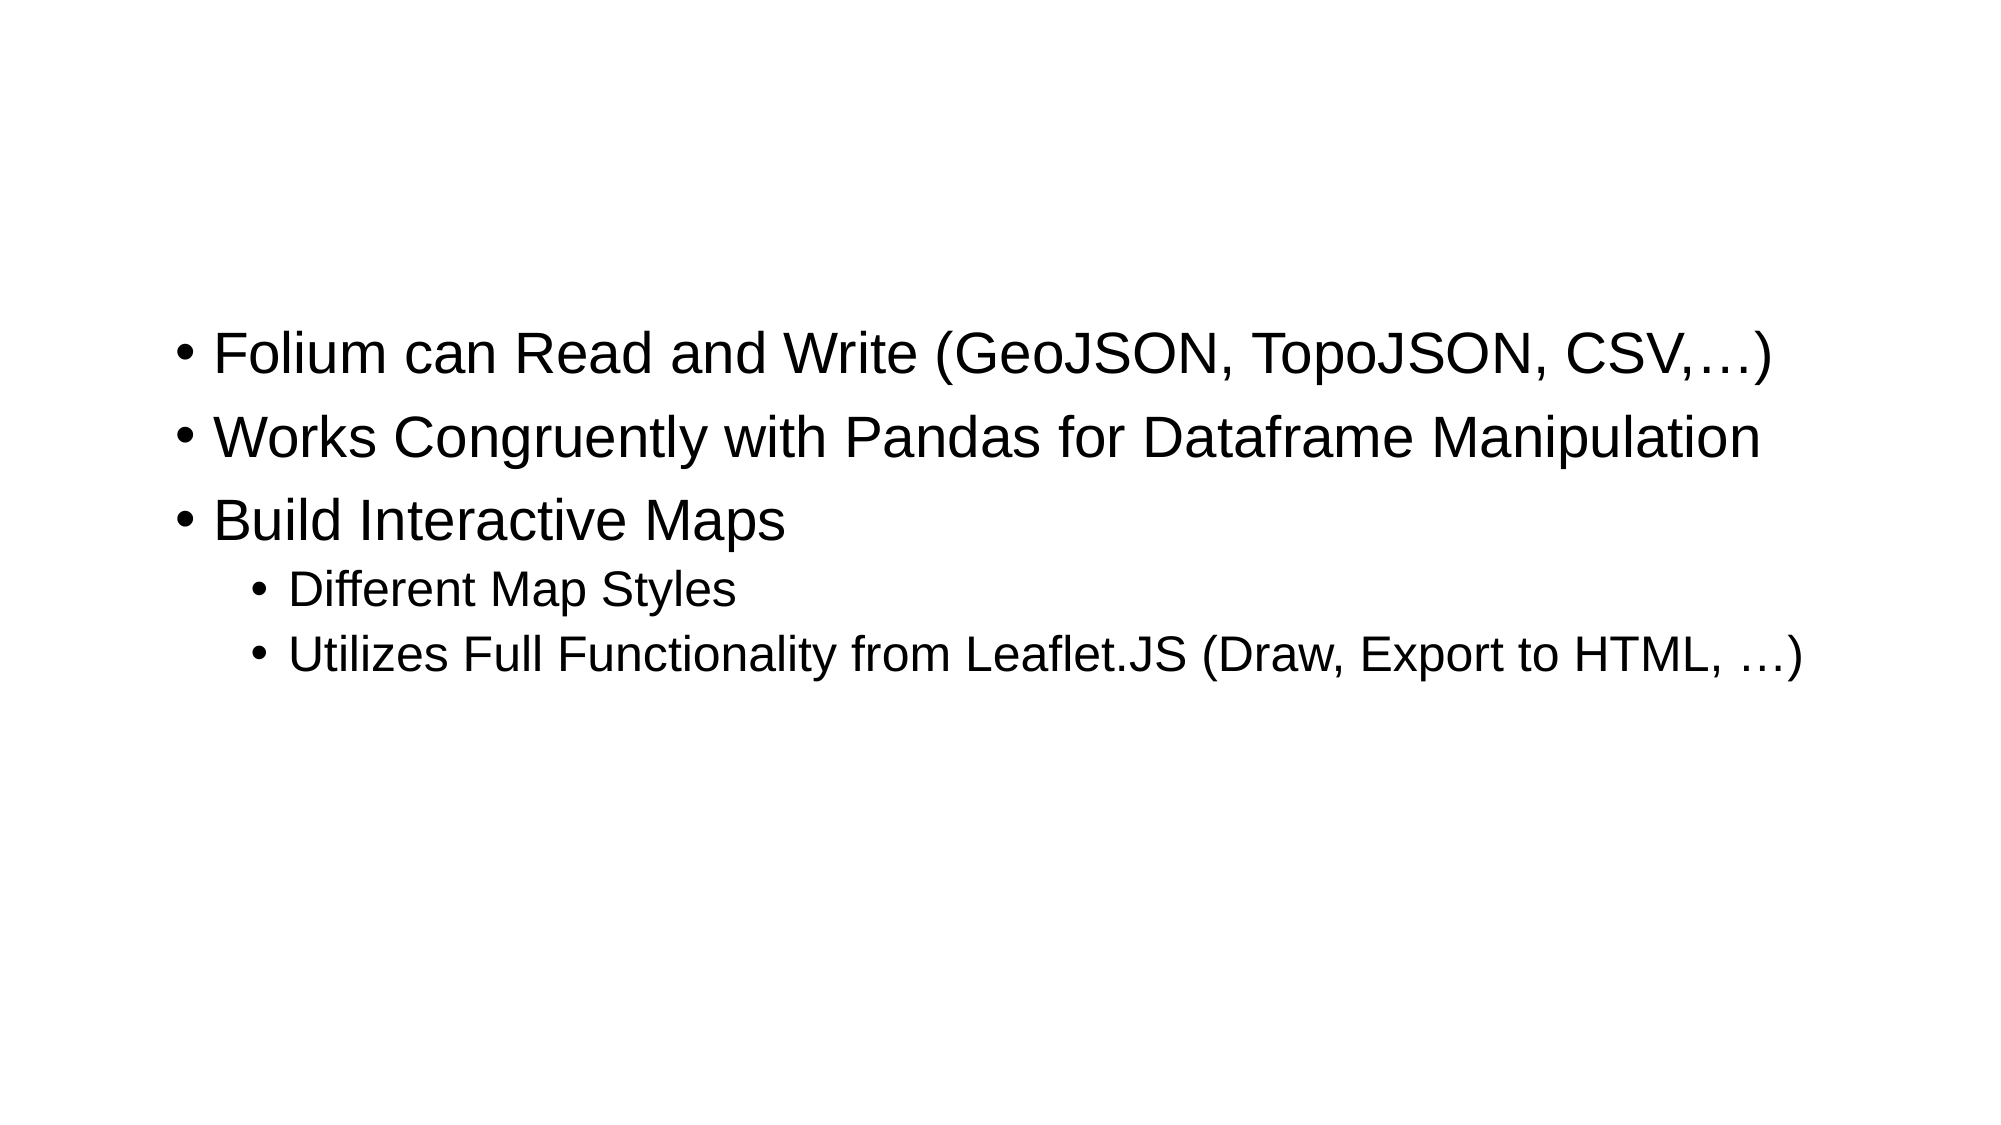

Folium can Read and Write (GeoJSON, TopoJSON, CSV,…)
Works Congruently with Pandas for Dataframe Manipulation
Build Interactive Maps
Different Map Styles
Utilizes Full Functionality from Leaflet.JS (Draw, Export to HTML, …)